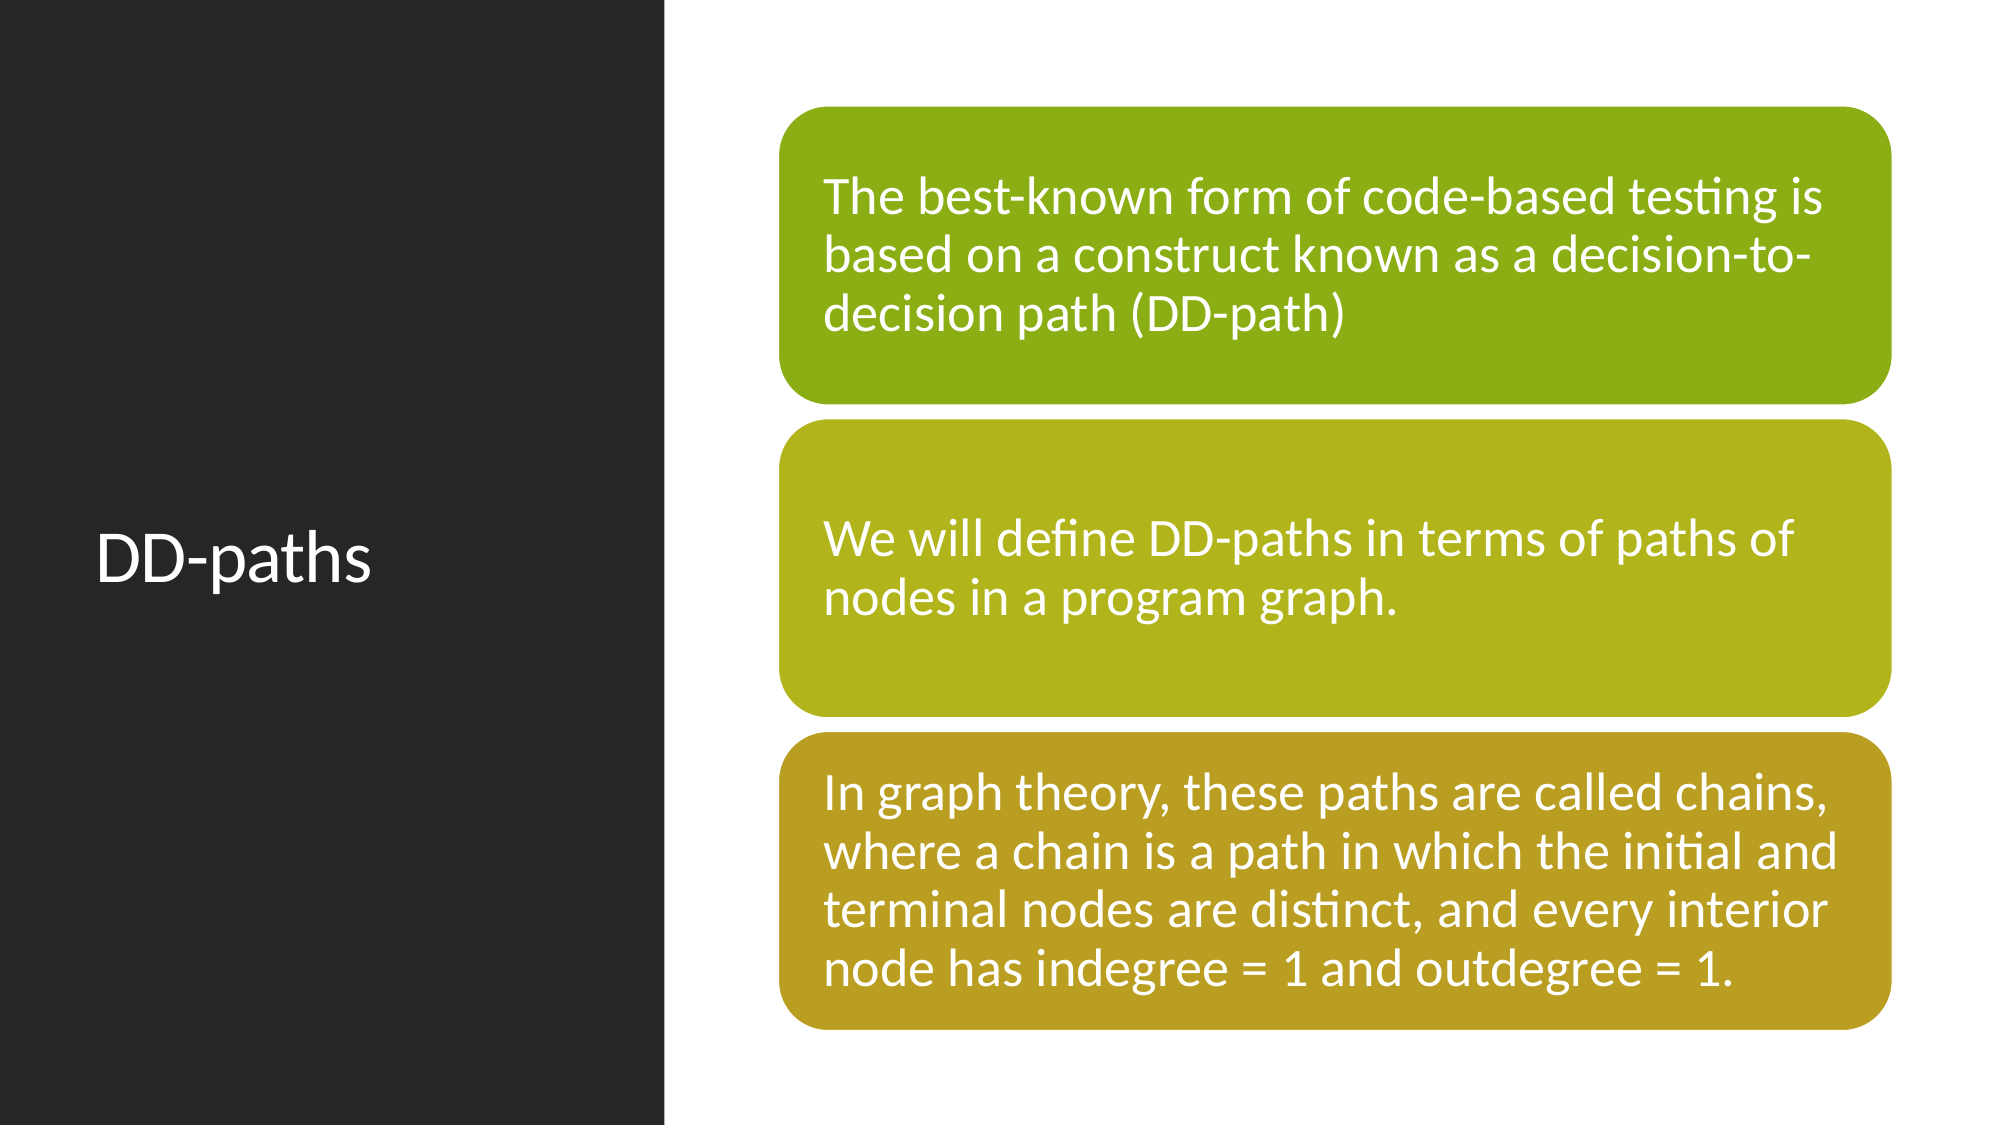

# DD-paths
The best-known form of code-based testing is based on a construct known as a decision-to-decision path (DD-path)
We will define DD-paths in terms of paths of nodes in a program graph.
In graph theory, these paths are called chains, where a chain is a path in which the initial and terminal nodes are distinct, and every interior node has indegree = 1 and outdegree = 1.